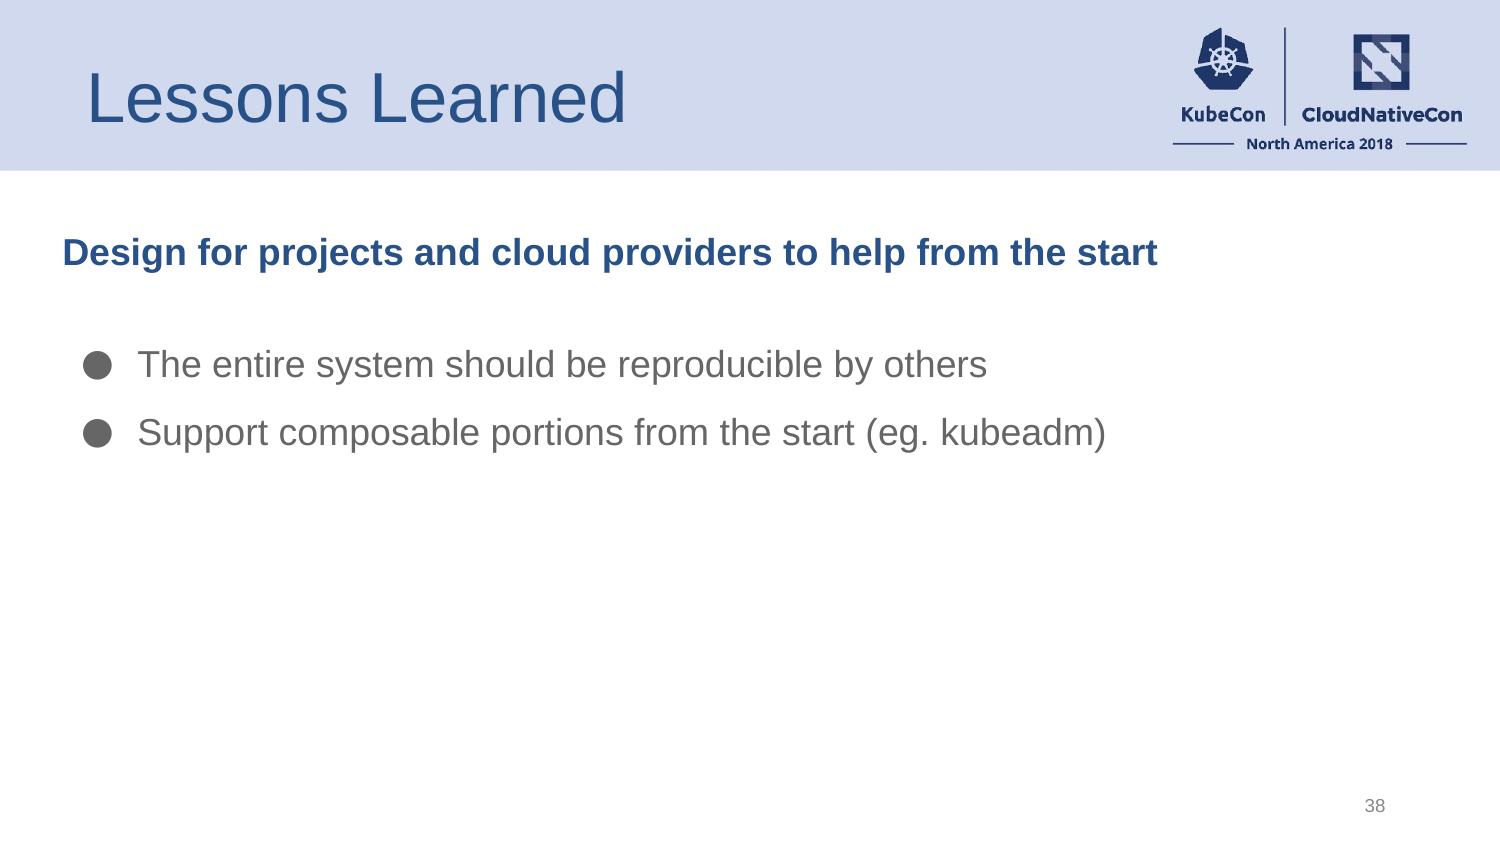

# Lessons Learned
Design for projects and cloud providers to help from the start

The entire system should be reproducible by others
Support composable portions from the start (eg. kubeadm)

38